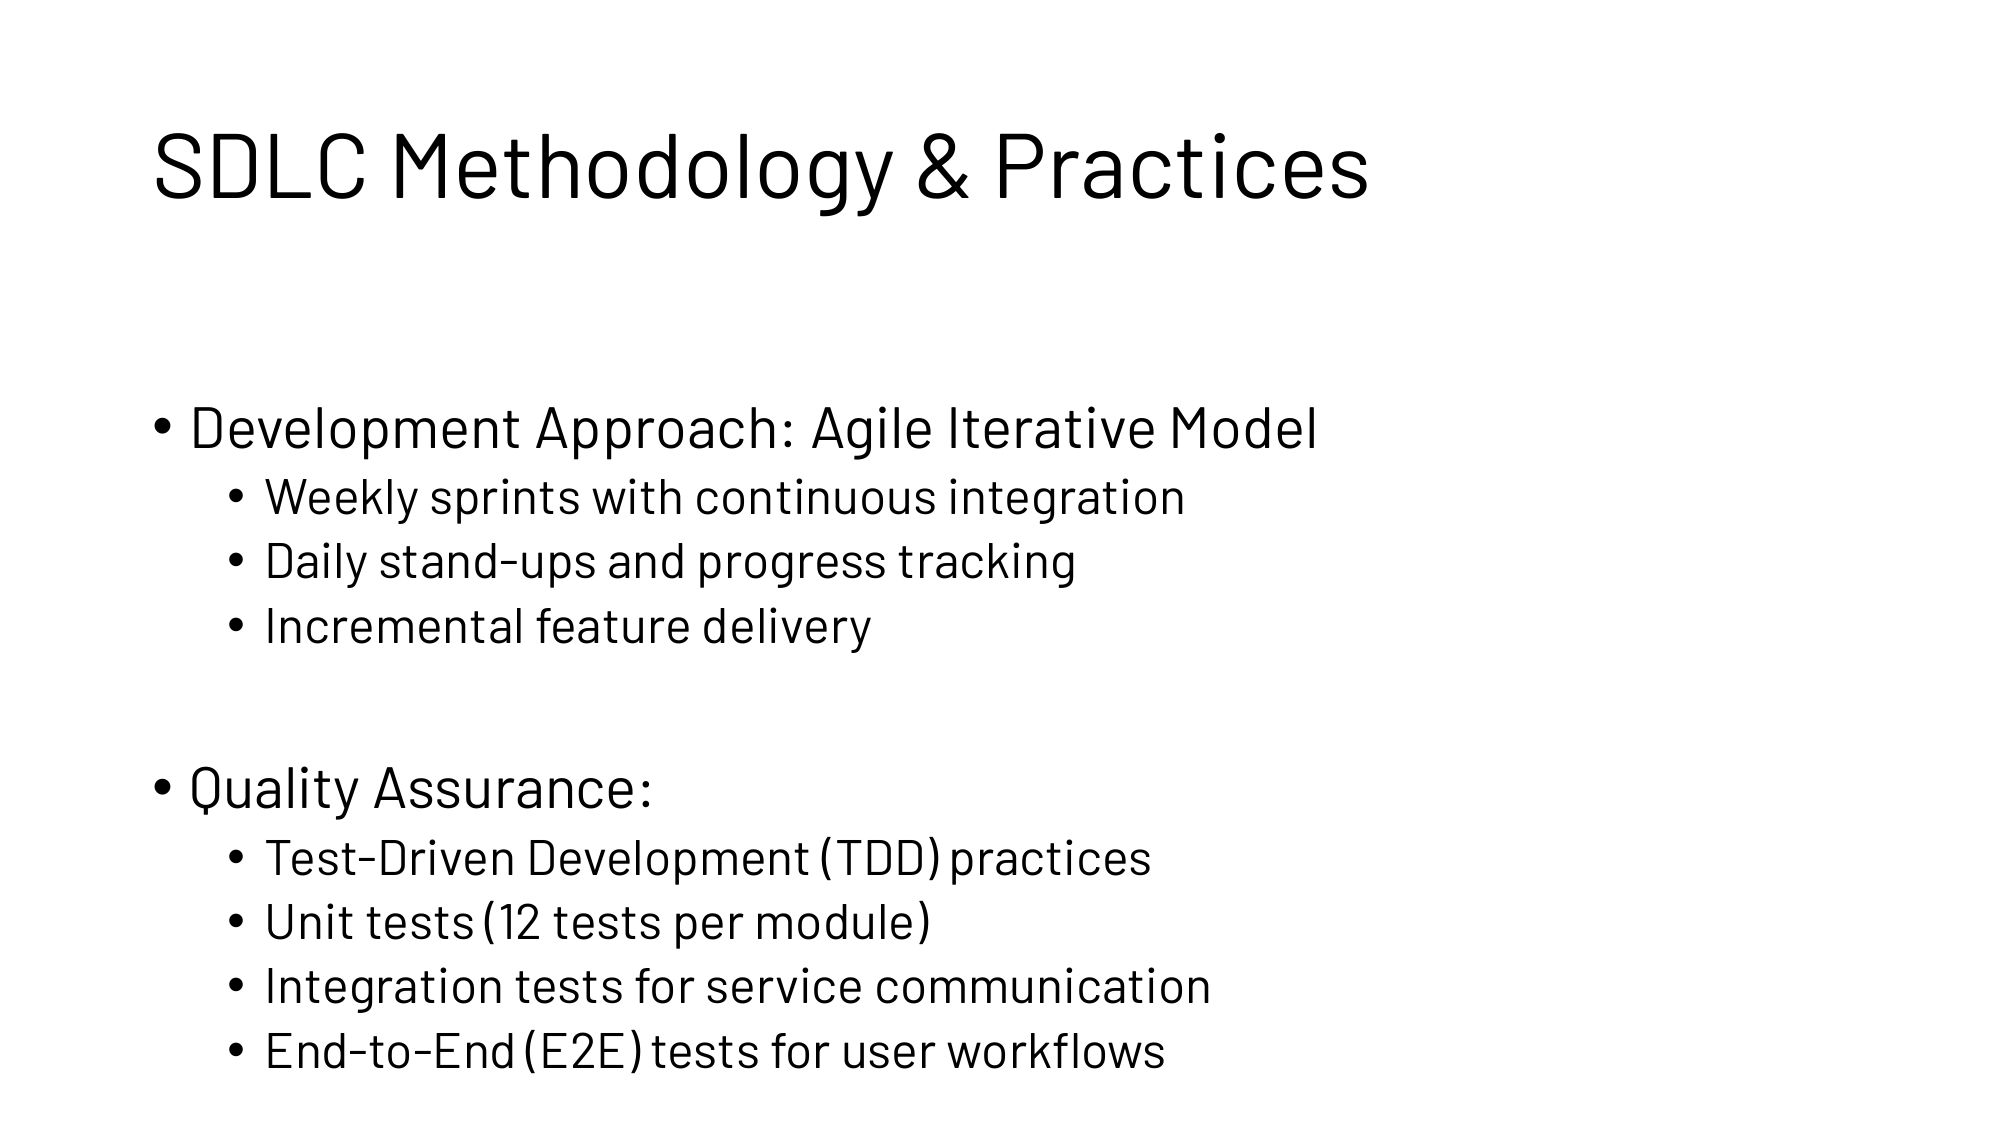

# SDLC Methodology & Practices

Development Approach: Agile Iterative Model
Weekly sprints with continuous integration
Daily stand-ups and progress tracking
Incremental feature delivery

Quality Assurance:
Test-Driven Development (TDD) practices
Unit tests (12 tests per module)
Integration tests for service communication
End-to-End (E2E) tests for user workflows

Version Control:
Git with feature branches
Code review before merge
Semantic versioning

Documentation:
README files for each service
API documentation with examples
Architecture diagrams and design docs
Comprehensive project report (867 lines LaTeX)